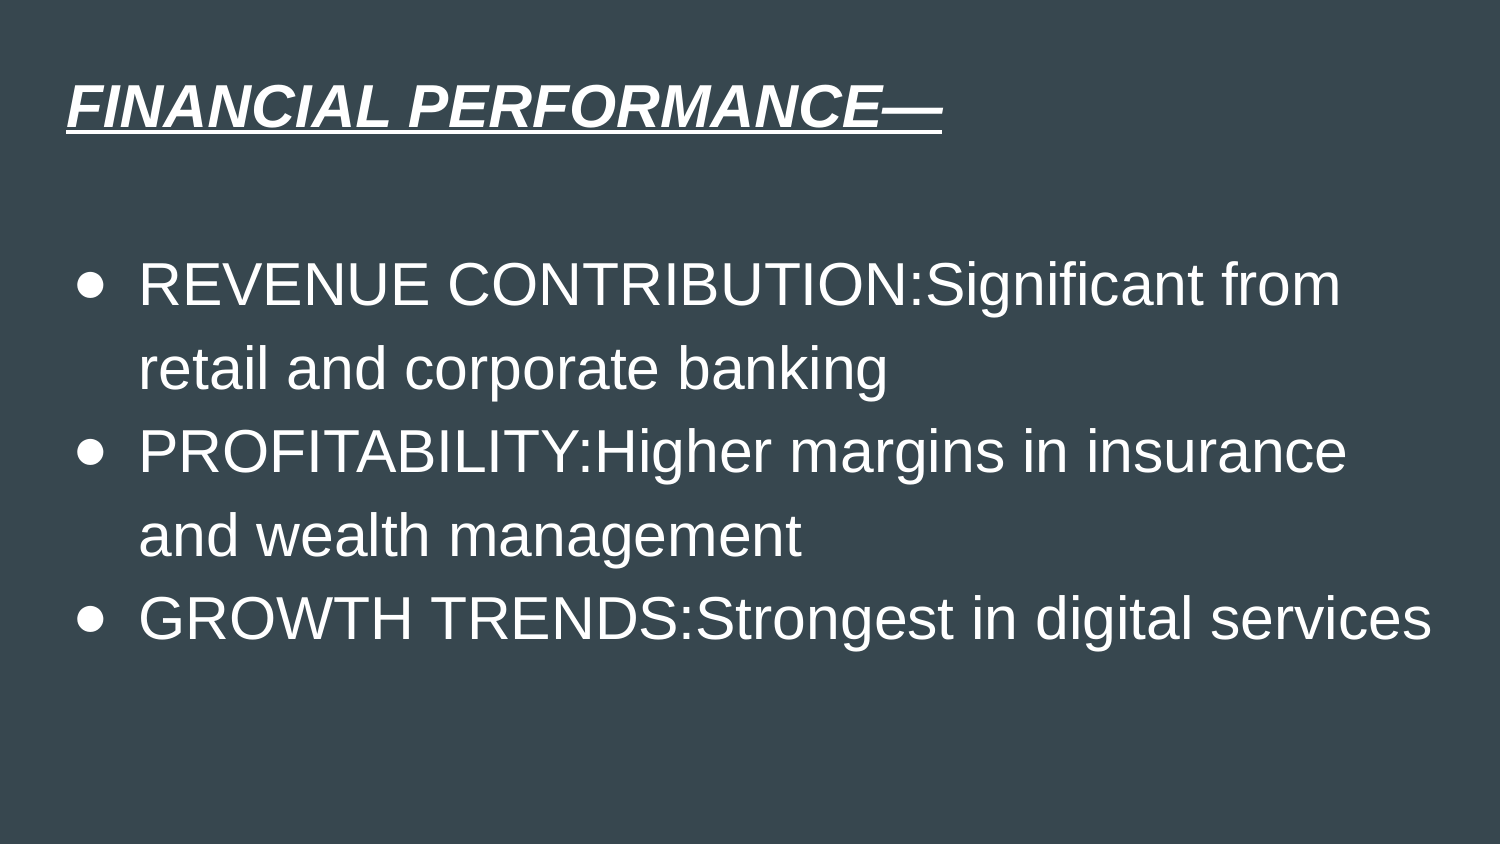

FINANCIAL PERFORMANCE—
REVENUE CONTRIBUTION:Significant from retail and corporate banking
PROFITABILITY:Higher margins in insurance and wealth management
GROWTH TRENDS:Strongest in digital services